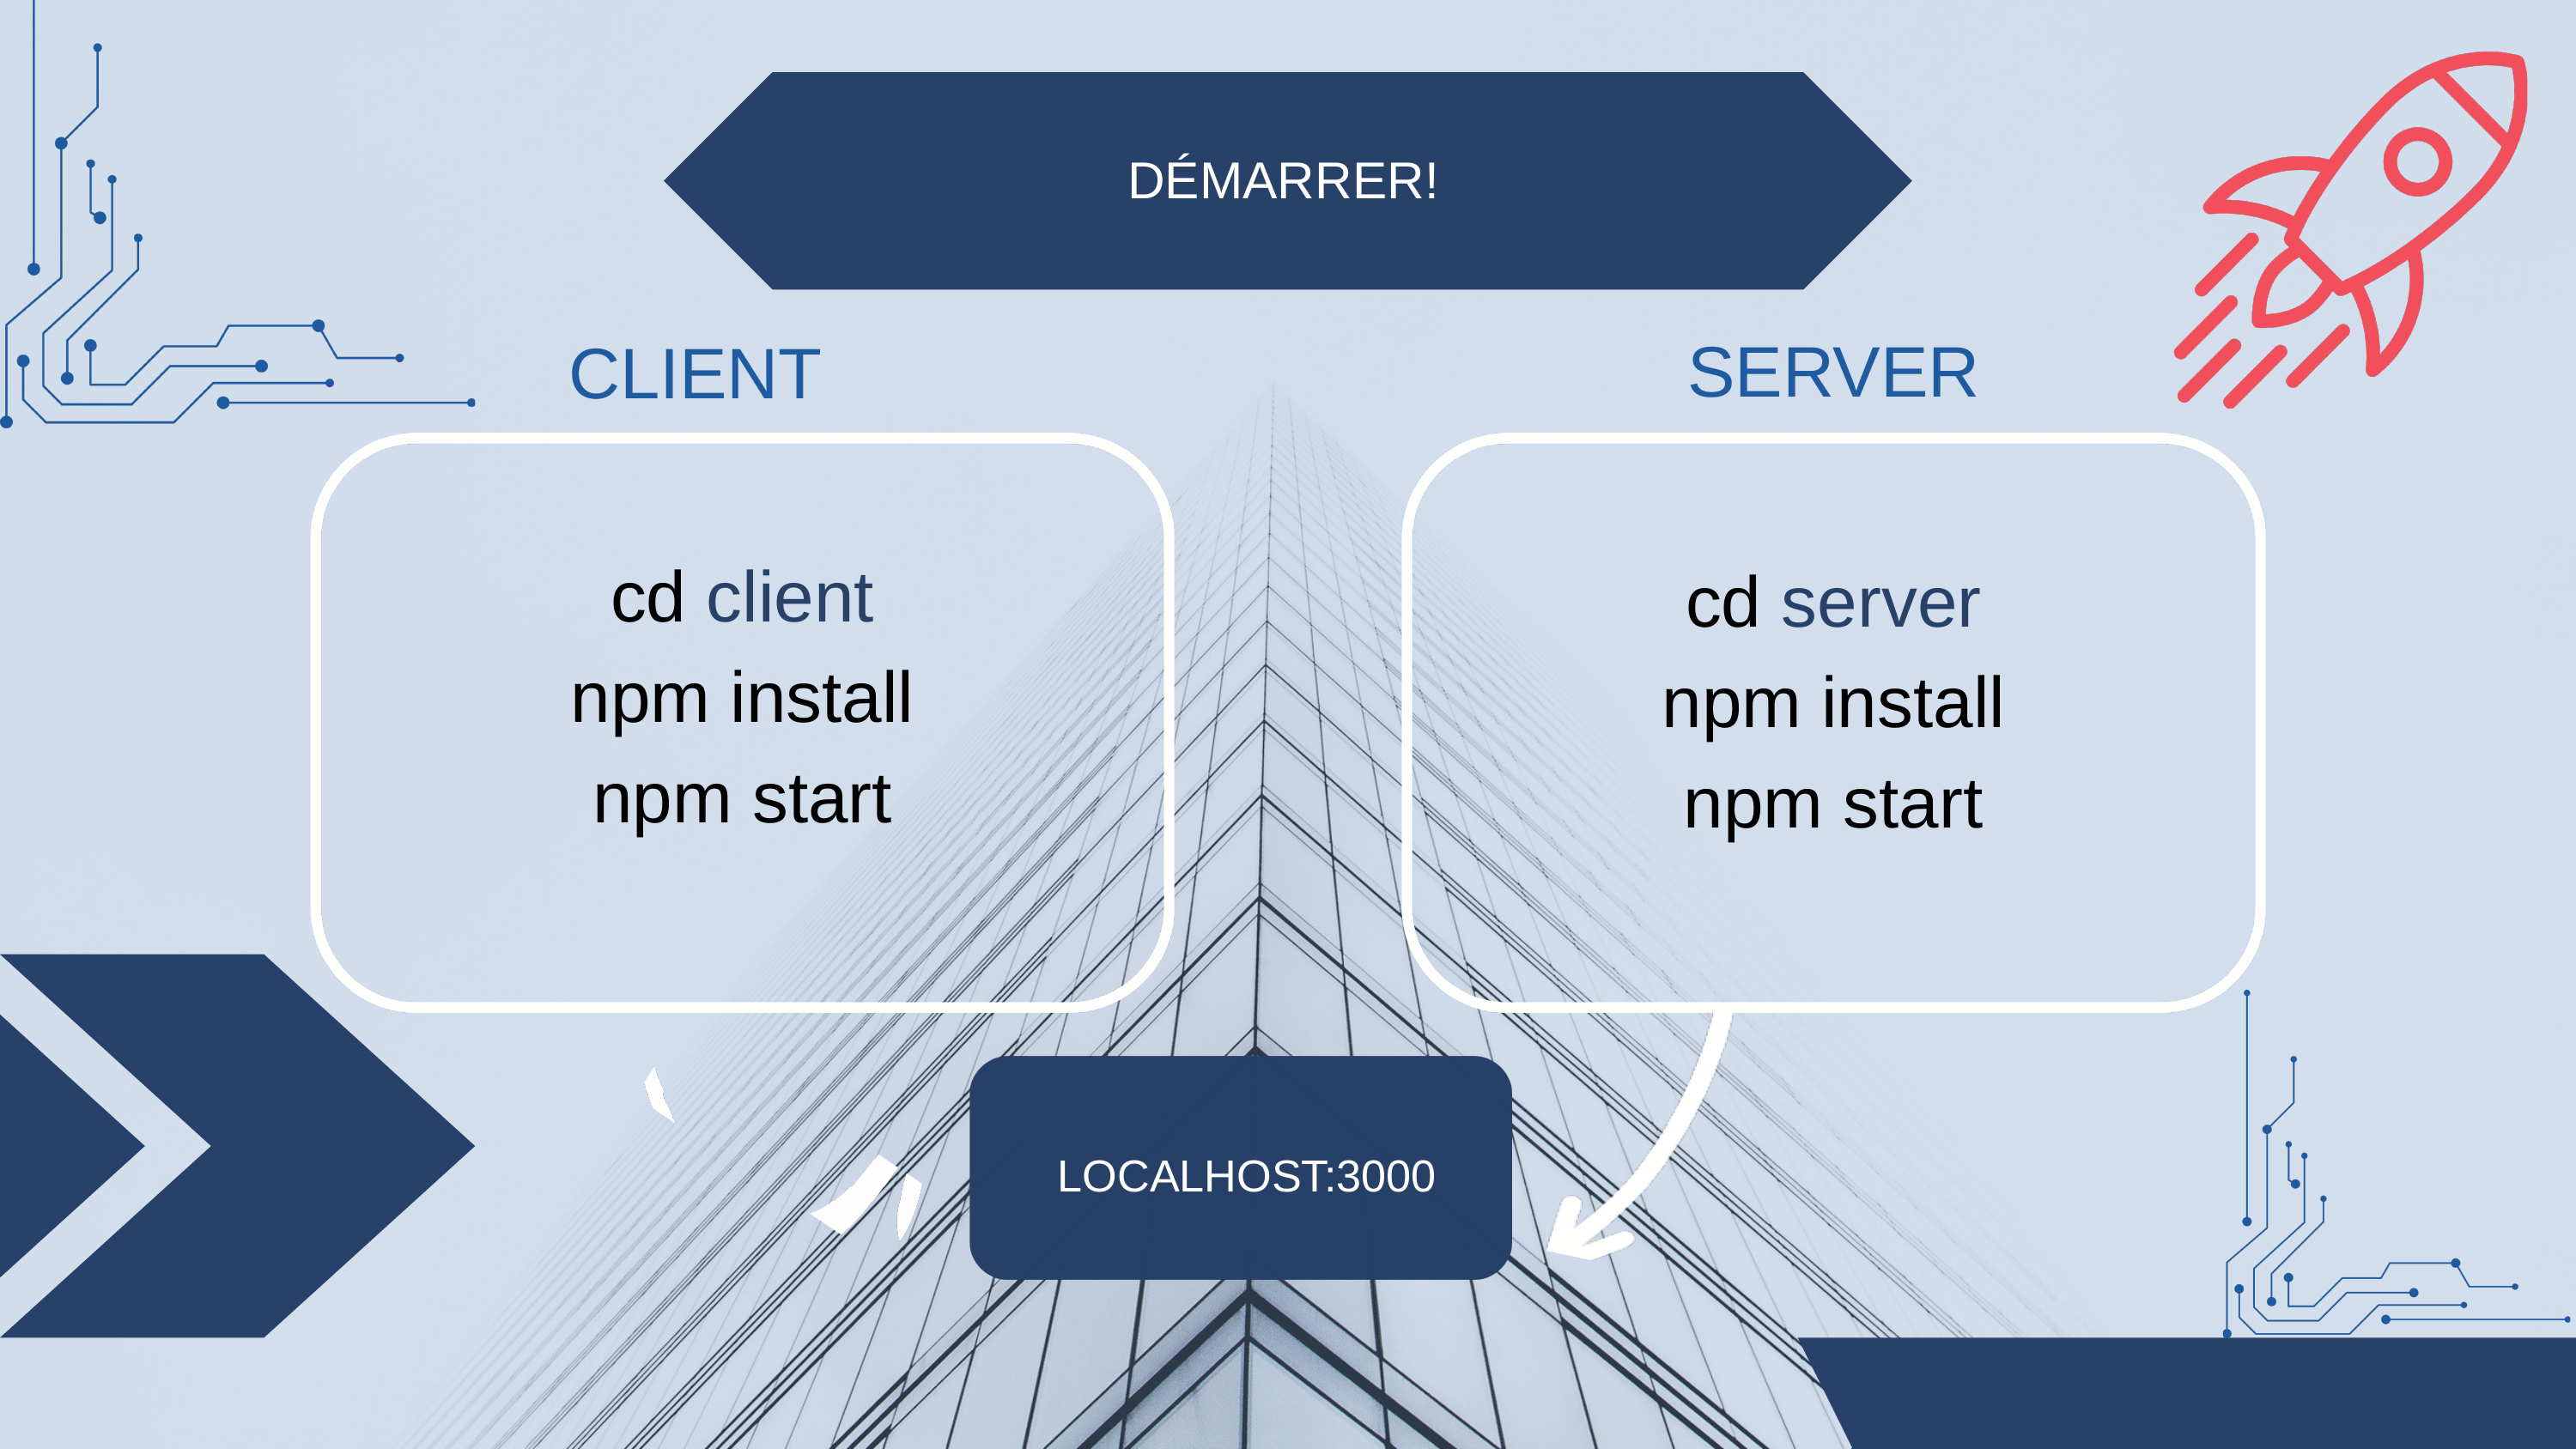

DÉMARRER!
SERVER
CLIENT

cd client
npm install
npm start
cd server
npm install
npm start

 LOCALHOST:3000